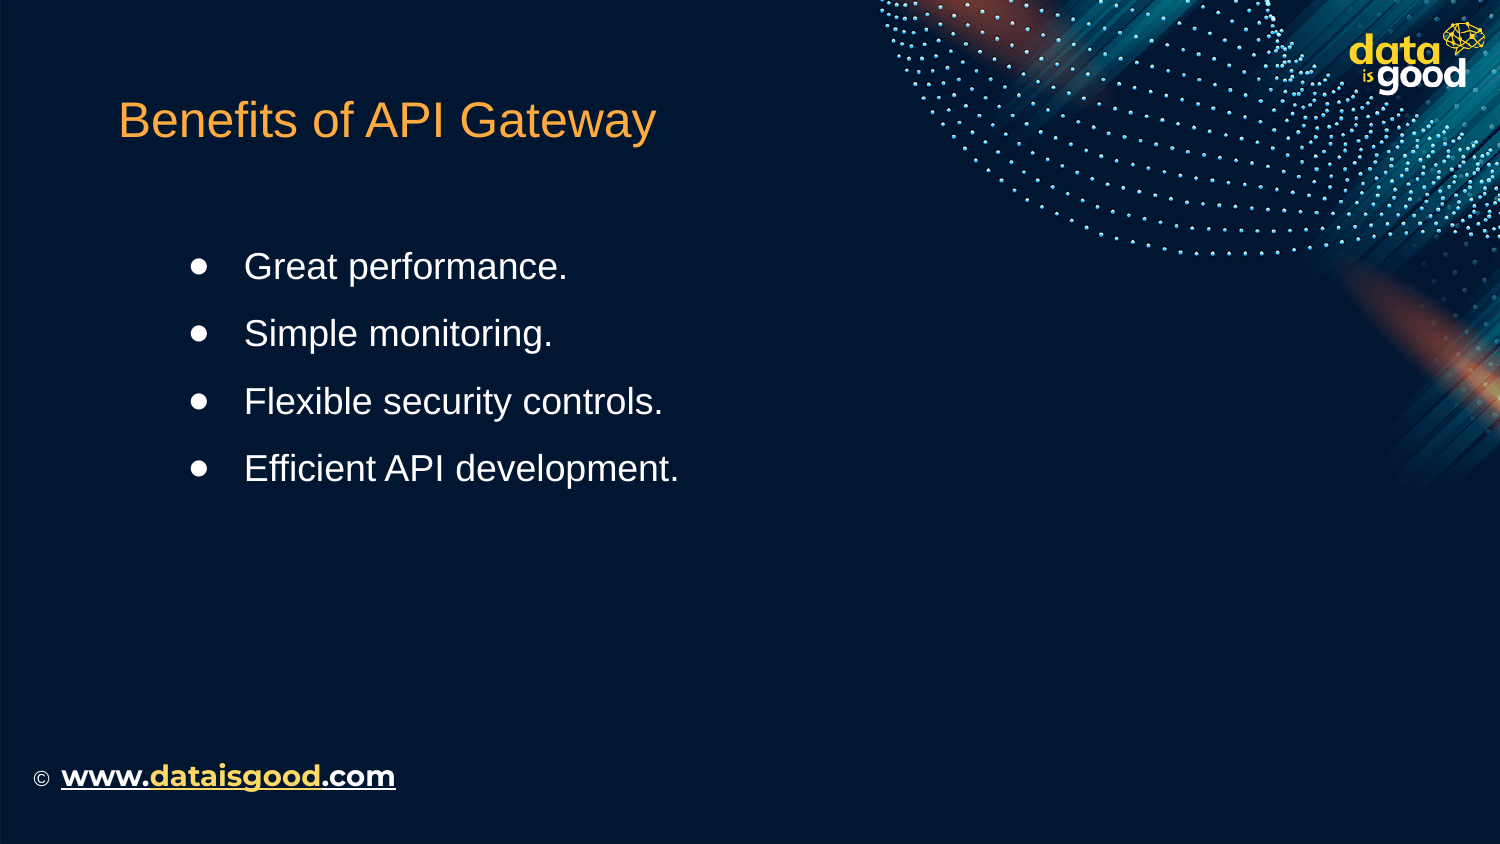

# Benefits of API Gateway
Great performance.
Simple monitoring.
Flexible security controls.
Efficient API development.